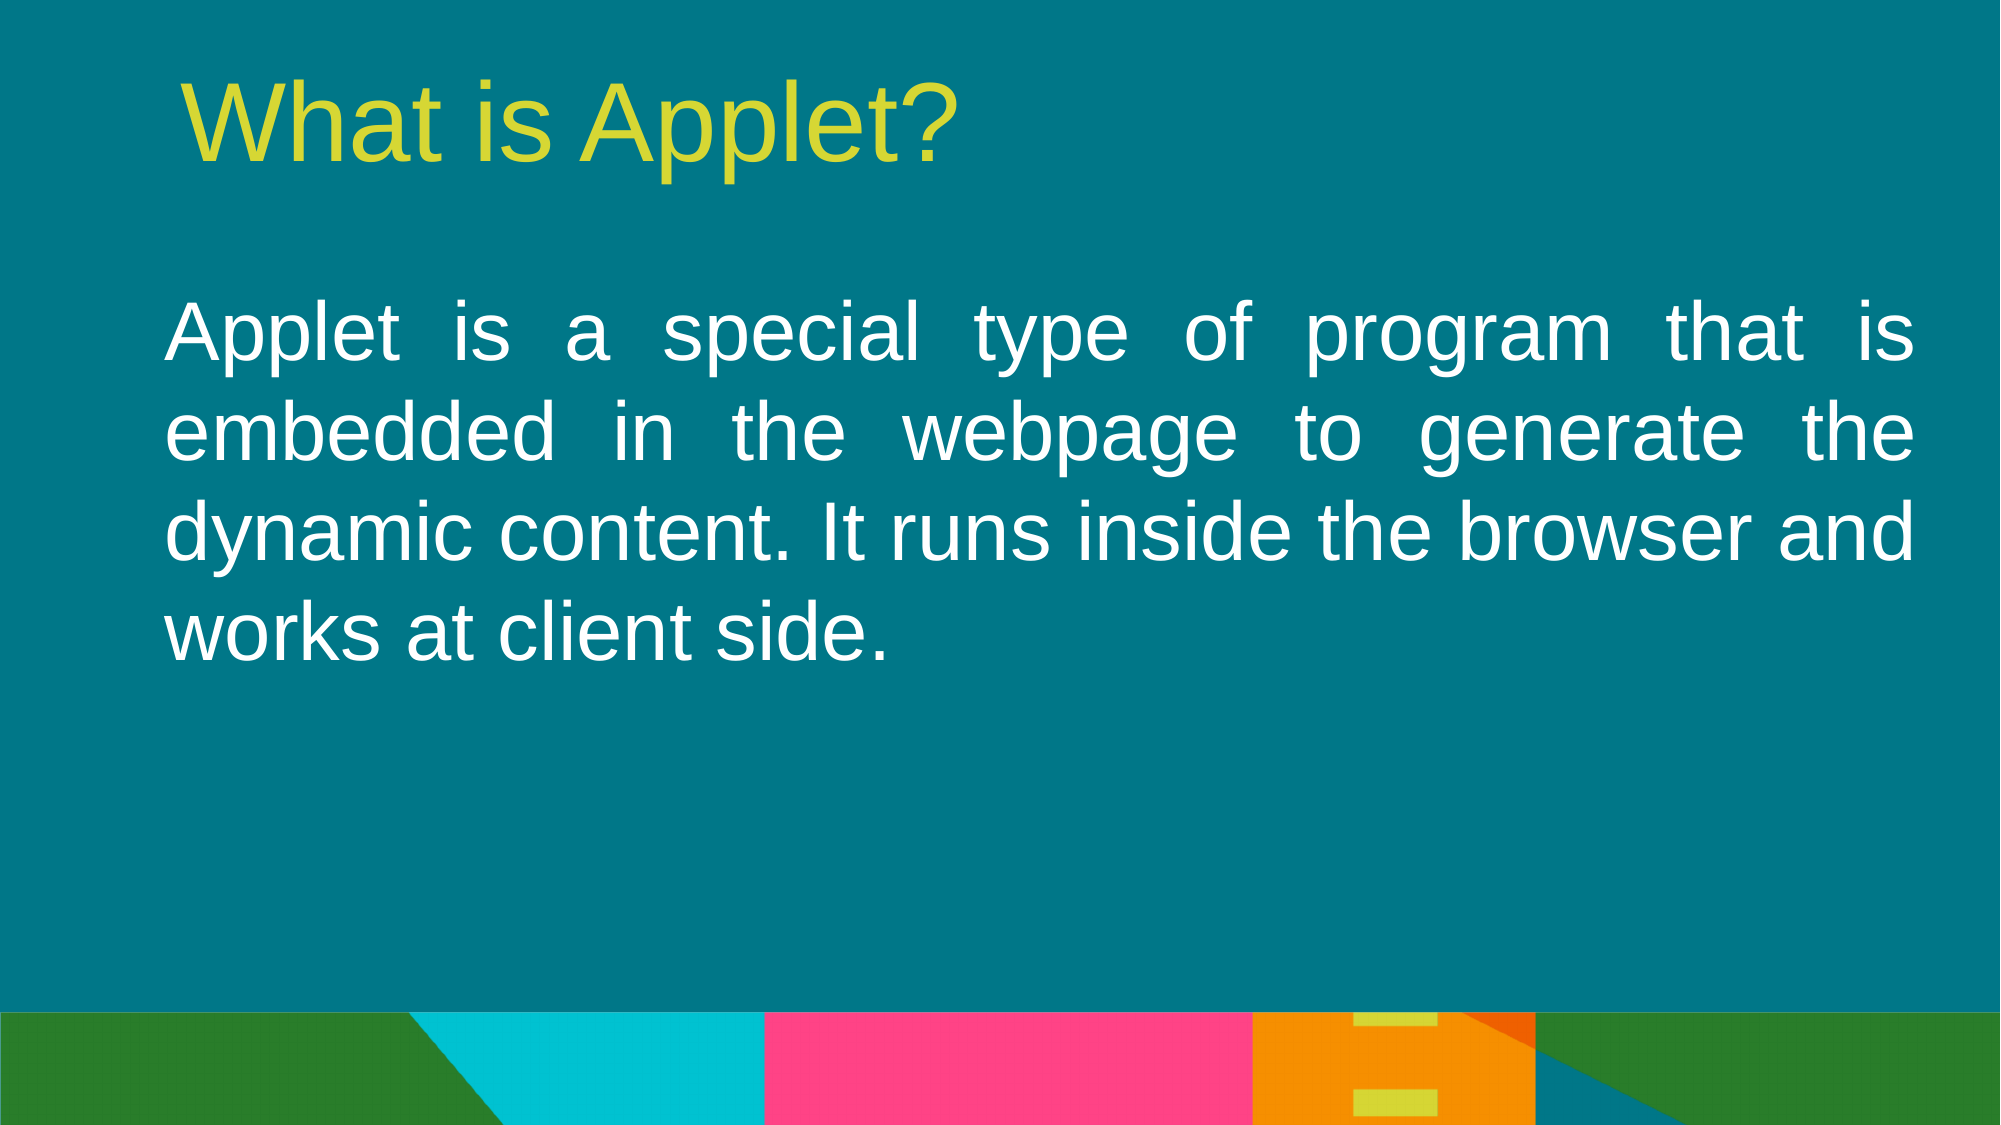

What is Applet?
Applet is a special type of program that is embedded in the webpage to generate the dynamic content. It runs inside the browser and works at client side.